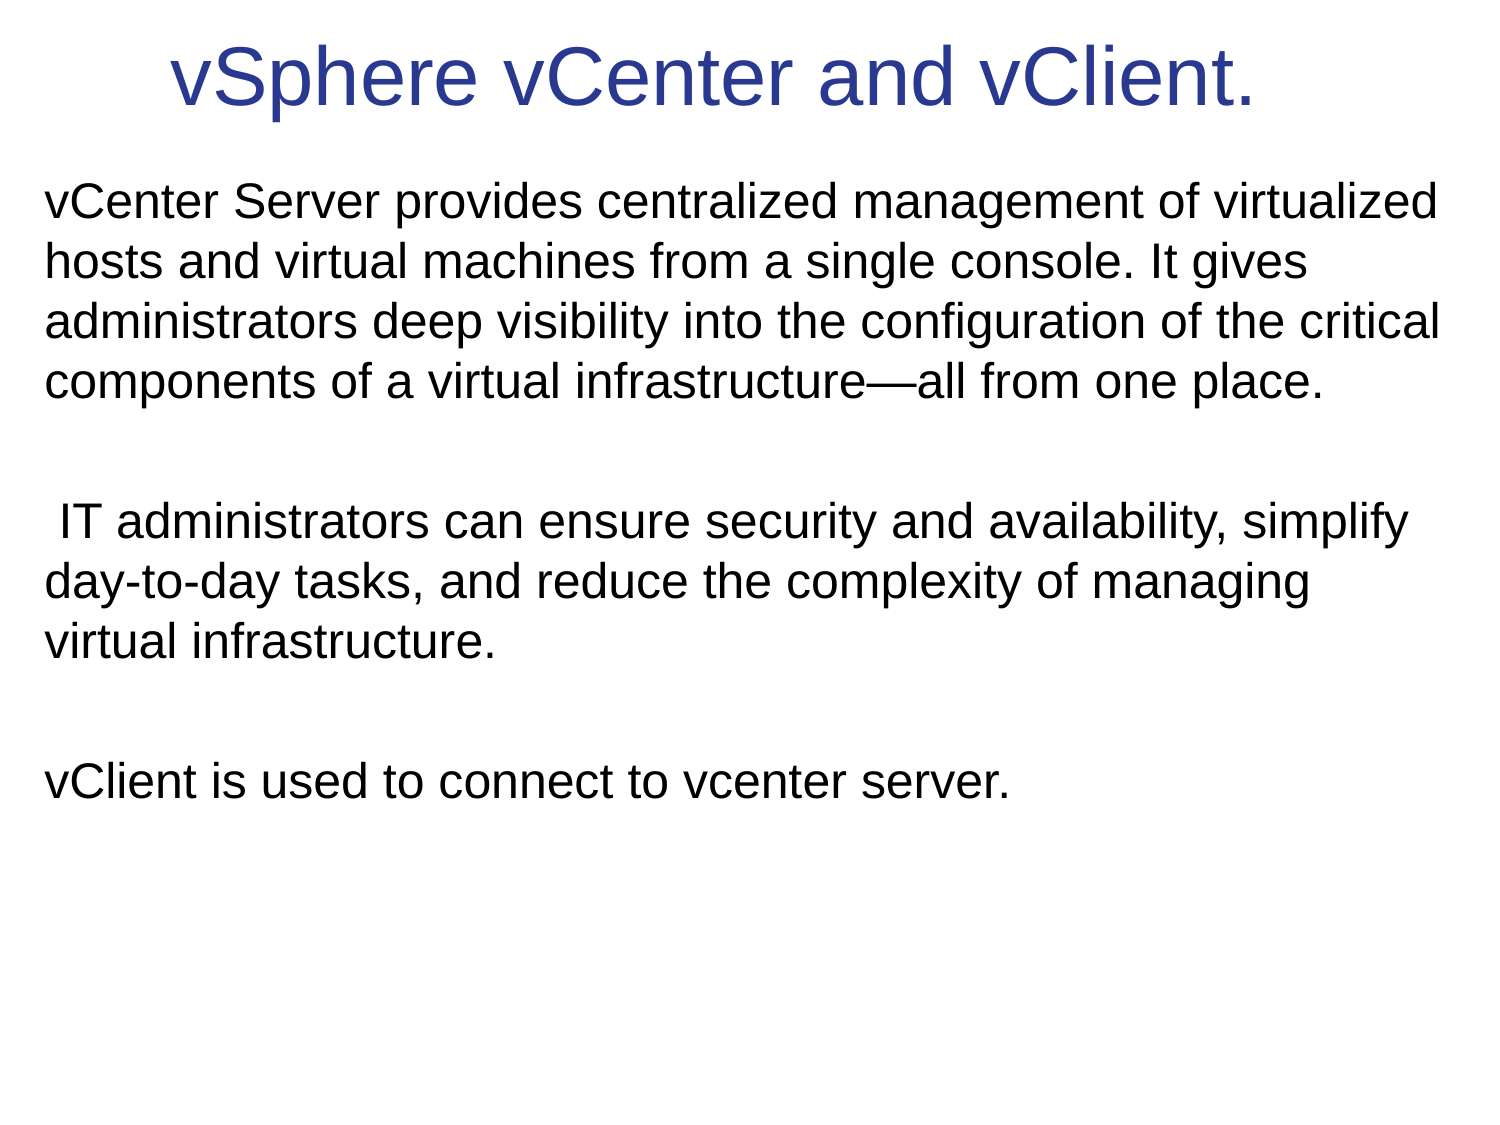

# vSphere vCenter and vClient.
vCenter Server provides centralized management of virtualized hosts and virtual machines from a single console. It gives administrators deep visibility into the configuration of the critical components of a virtual infrastructure—all from one place.

 IT administrators can ensure security and availability, simplify day-to-day tasks, and reduce the complexity of managing virtual infrastructure.

vClient is used to connect to vcenter server.